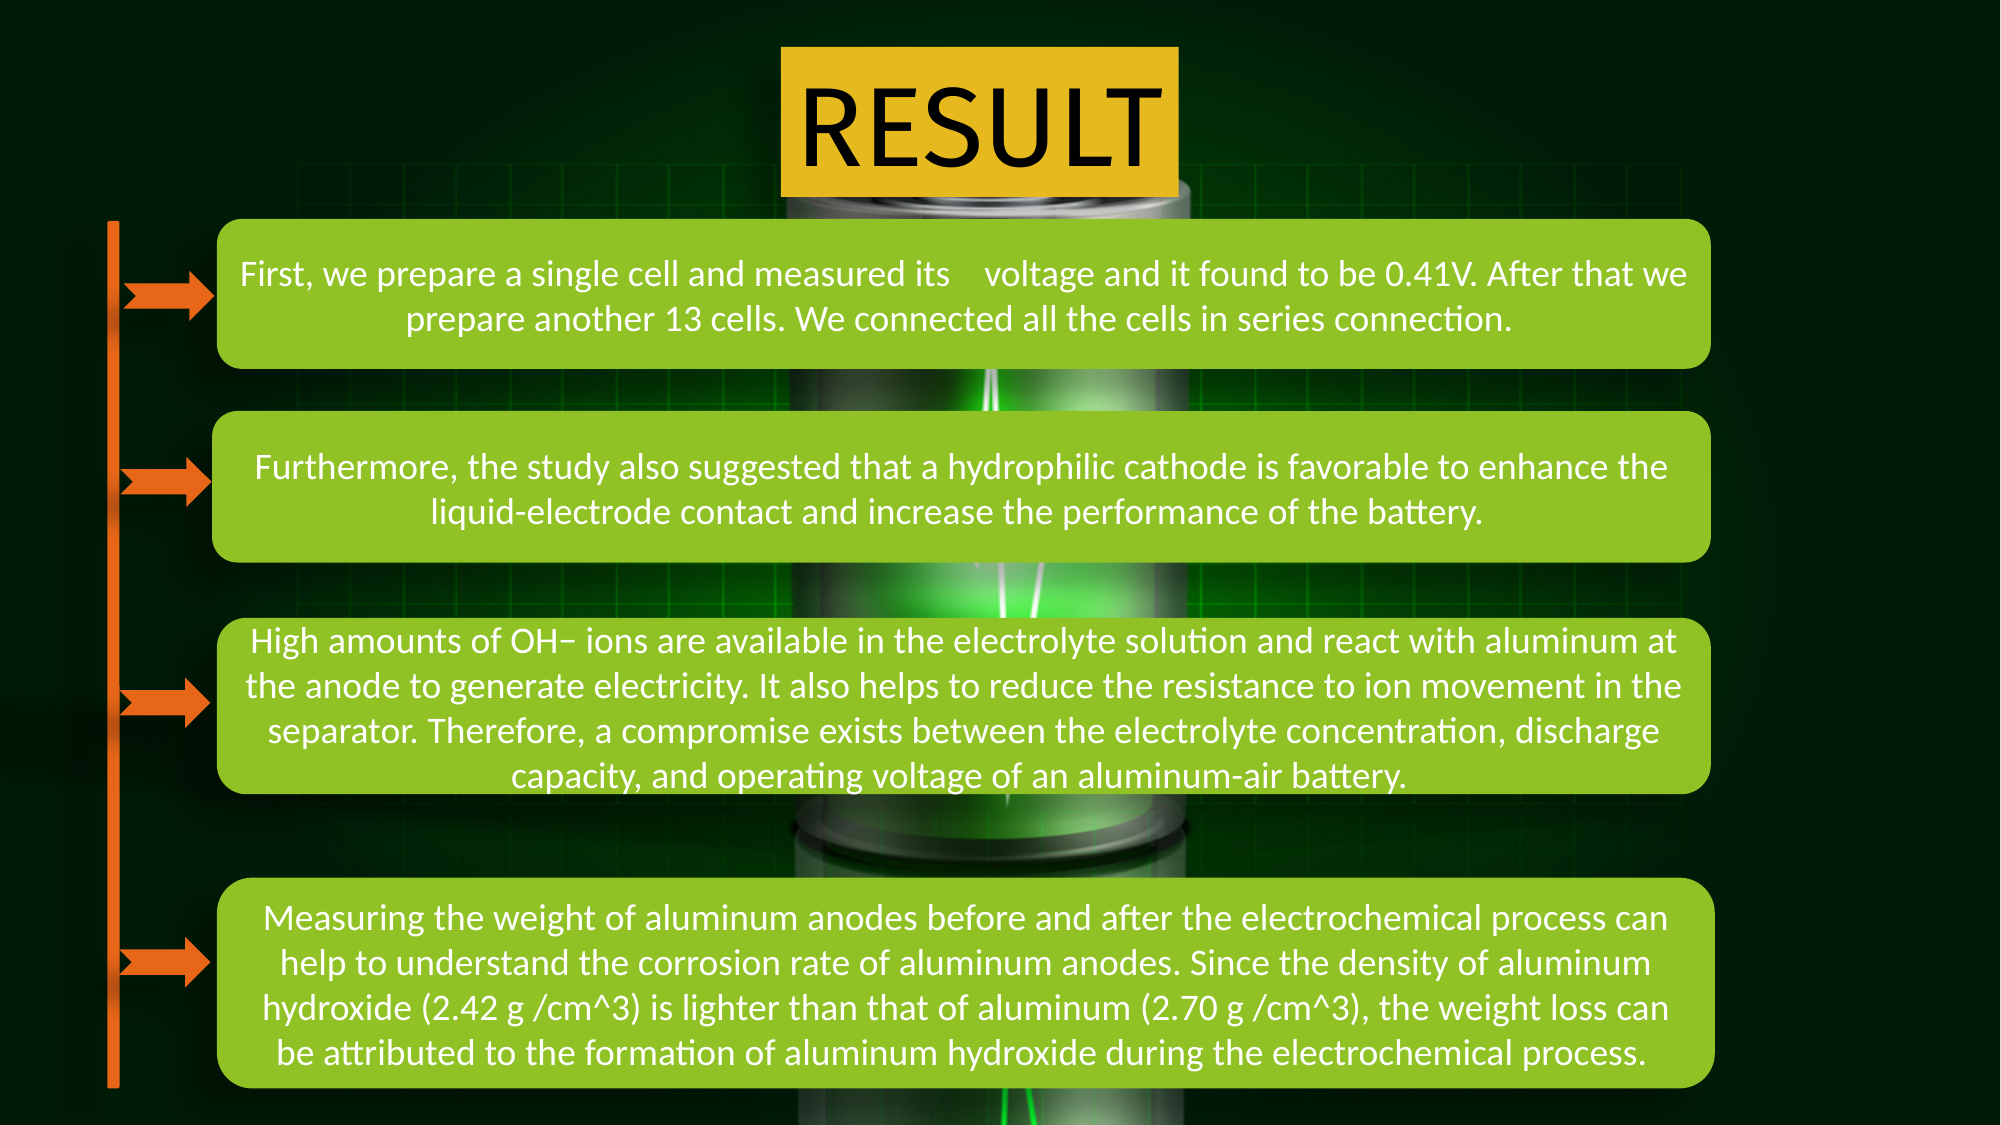

RESULT
First, we prepare a single cell and measured its    voltage and it found to be 0.41V. After that we prepare another 13 cells. We connected all the cells in series connection.

Furthermore, the study also suggested that a hydrophilic cathode is favorable to enhance the liquid-electrode contact and increase the performance of the battery.

High amounts of OH− ions are available in the electrolyte solution and react with aluminum at the anode to generate electricity. It also helps to reduce the resistance to ion movement in the separator. Therefore, a compromise exists between the electrolyte concentration, discharge capacity, and operating voltage of an aluminum-air battery.

Measuring the weight of aluminum anodes before and after the electrochemical process can help to understand the corrosion rate of aluminum anodes. Since the density of aluminum hydroxide (2.42 g /cm^3) is lighter than that of aluminum (2.70 g /cm^3), the weight loss can be attributed to the formation of aluminum hydroxide during the electrochemical process.